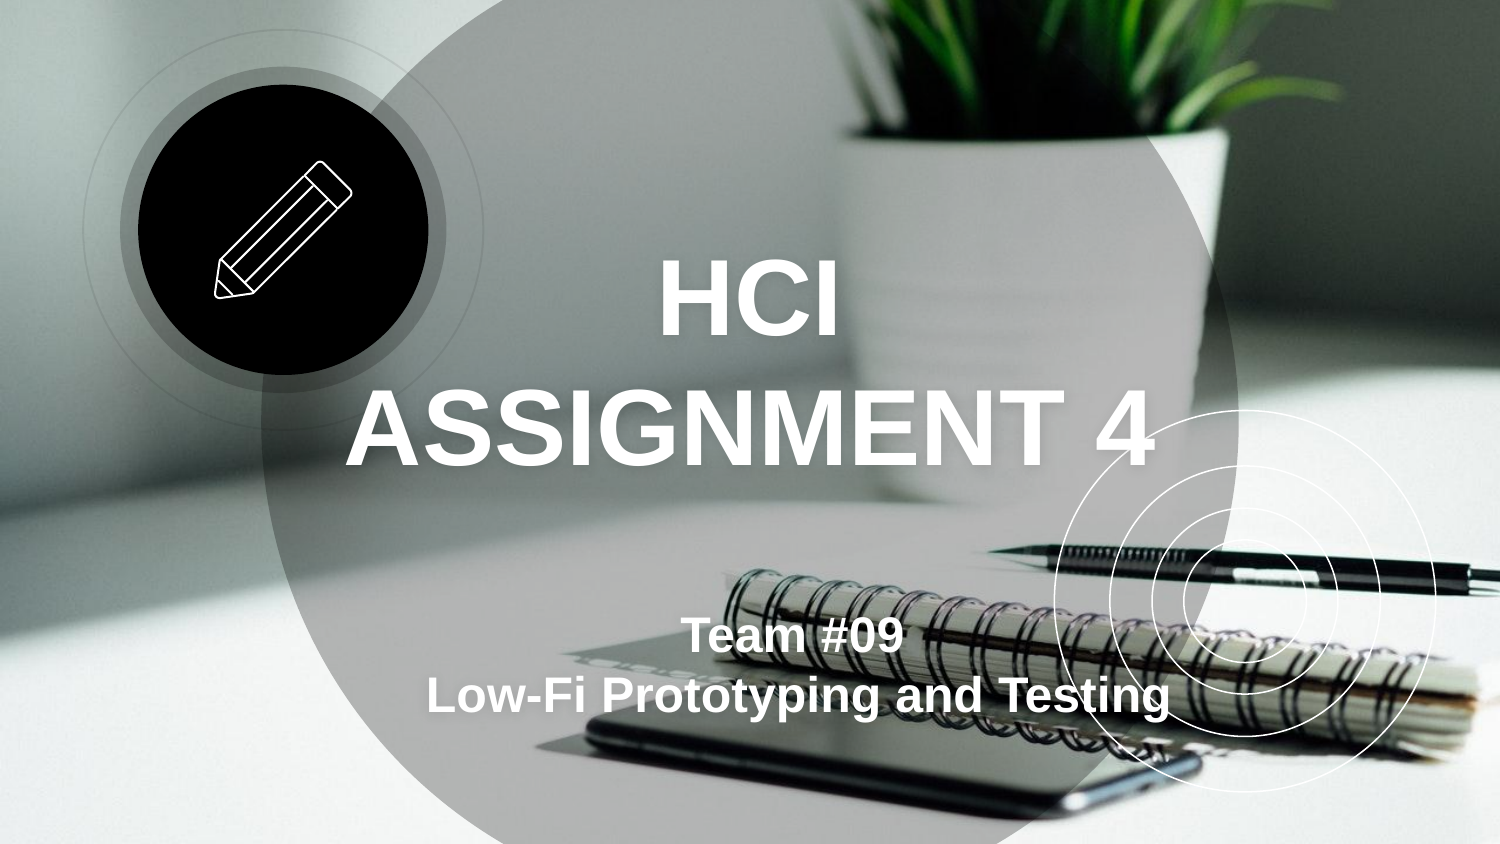

# HCI
ASSIGNMENT 4

Team #09
 Low-Fi Prototyping and Testing